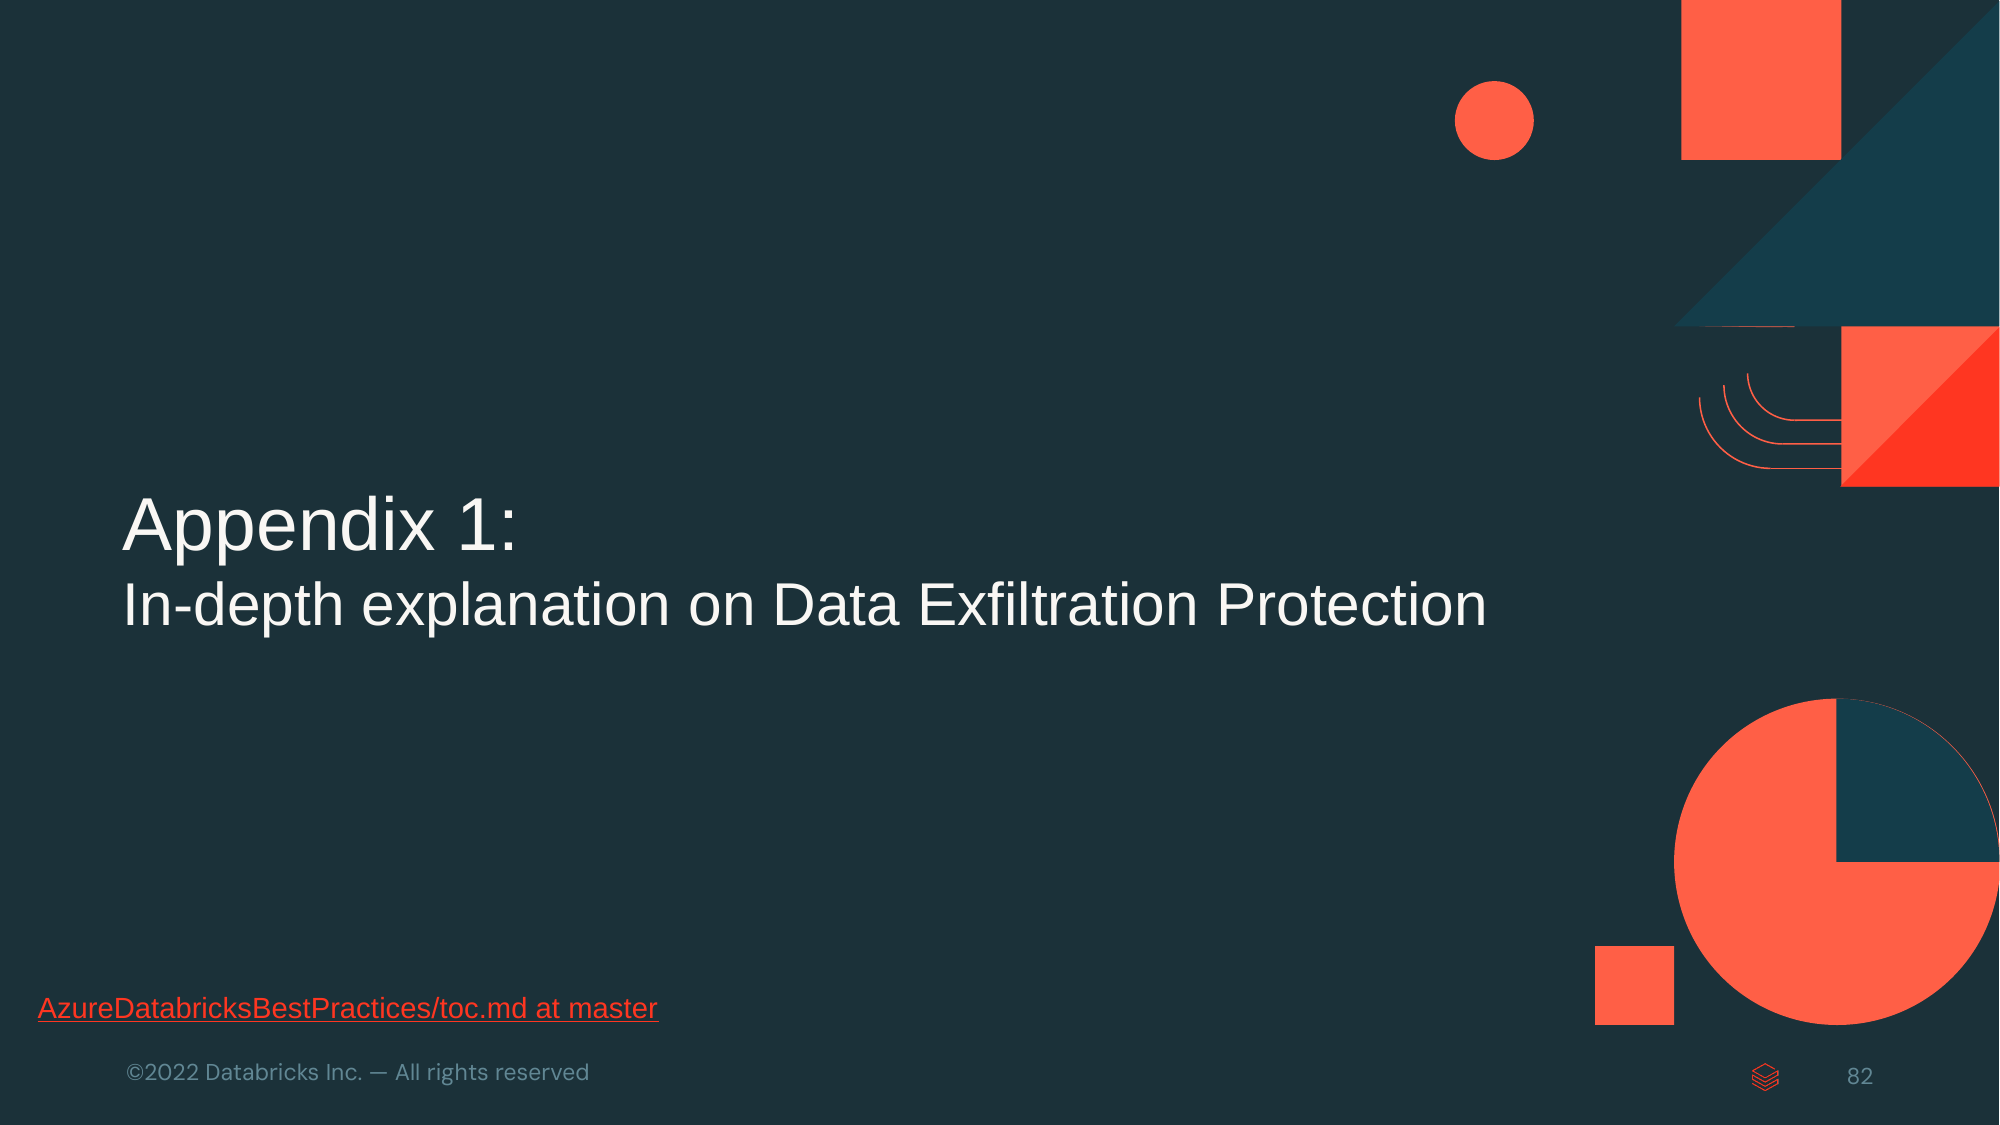

# Appendix 1:
In-depth explanation on Data Exfiltration Protection
AzureDatabricksBestPractices/toc.md at master
82